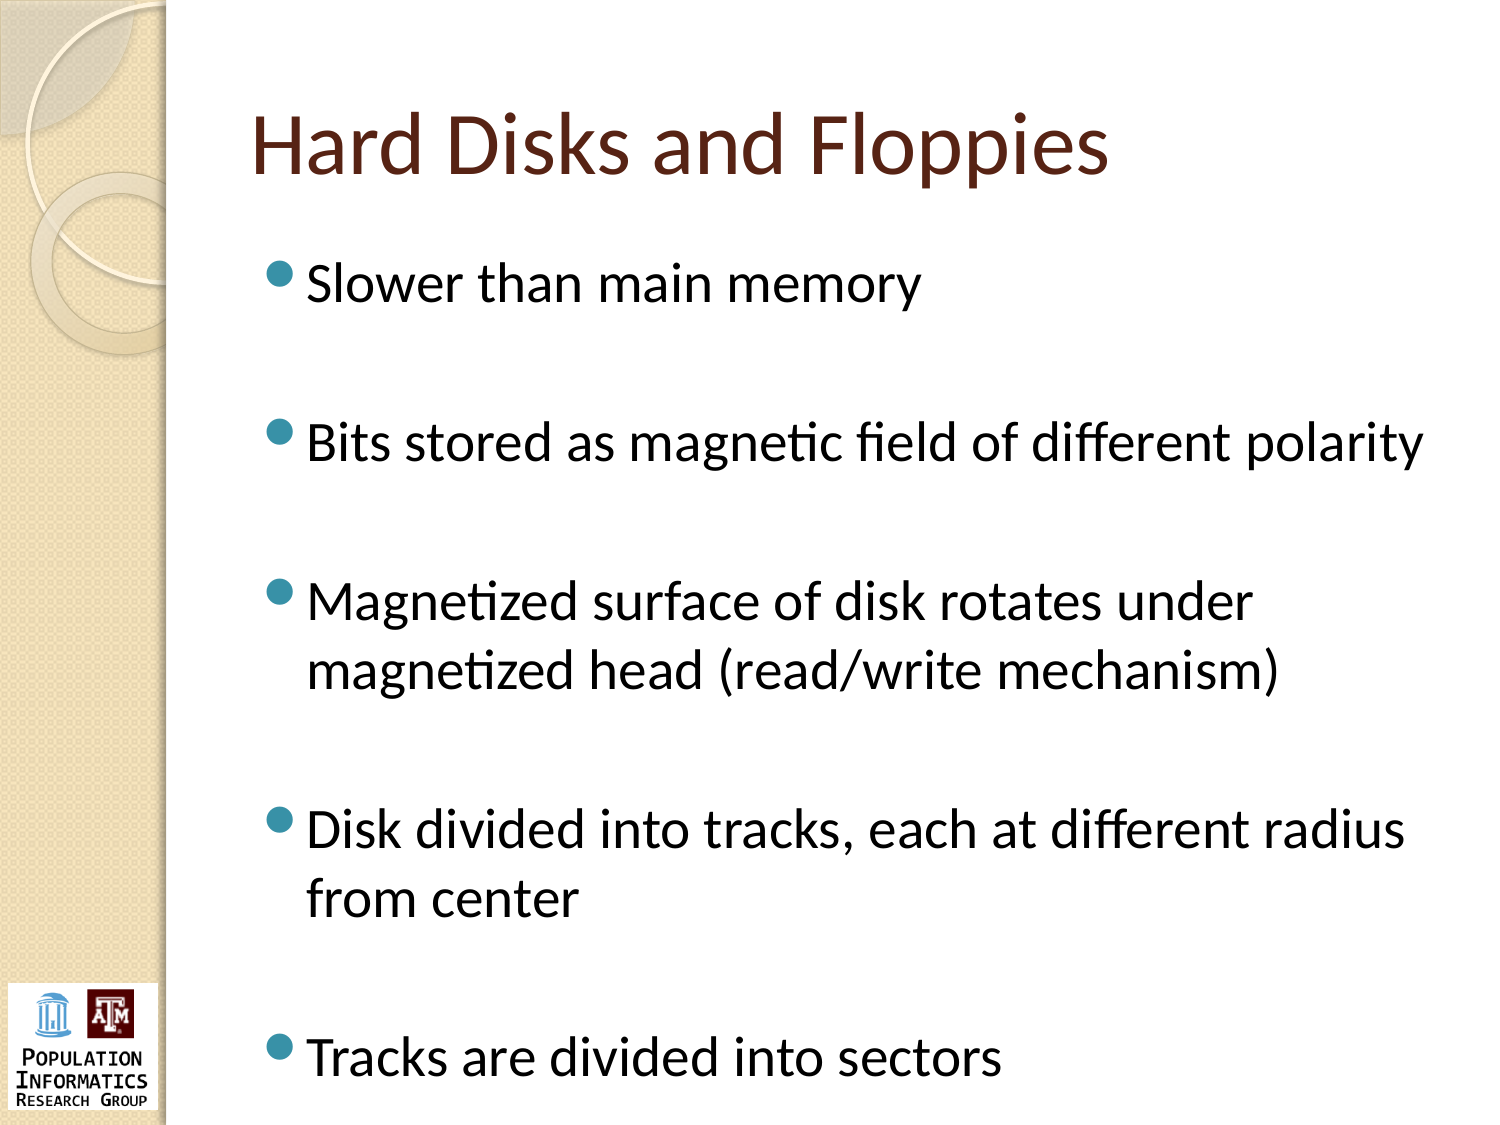

# Hard Disks and Floppies
Slower than main memory

Bits stored as magnetic field of different polarity

Magnetized surface of disk rotates under magnetized head (read/write mechanism)

Disk divided into tracks, each at different radius from center

Tracks are divided into sectors